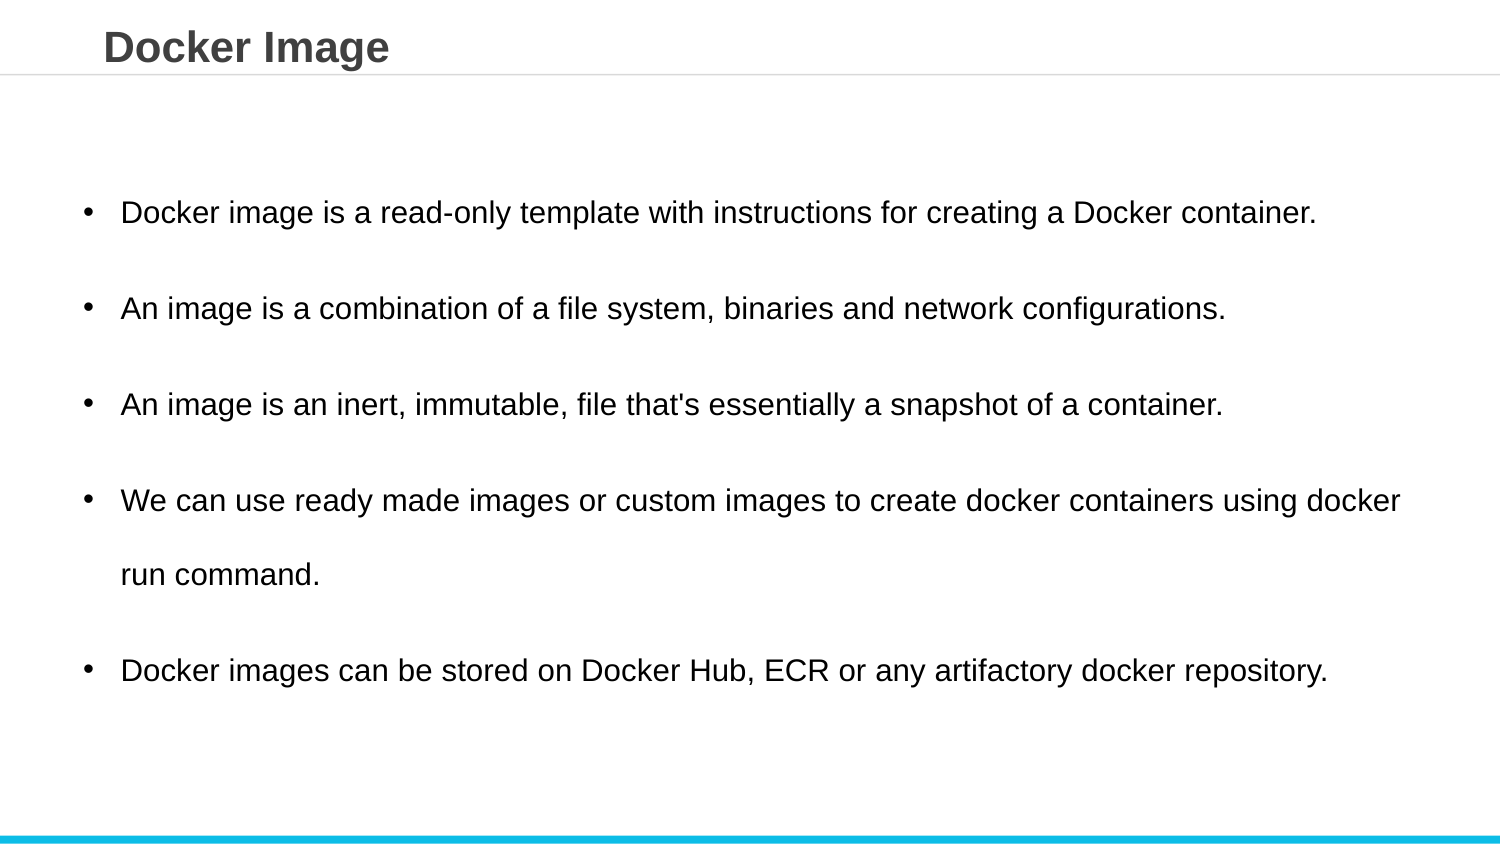

Docker Image
Docker image is a read-only template with instructions for creating a Docker container.
An image is a combination of a file system, binaries and network configurations.
An image is an inert, immutable, file that's essentially a snapshot of a container.
We can use ready made images or custom images to create docker containers using docker run command.
Docker images can be stored on Docker Hub, ECR or any artifactory docker repository.